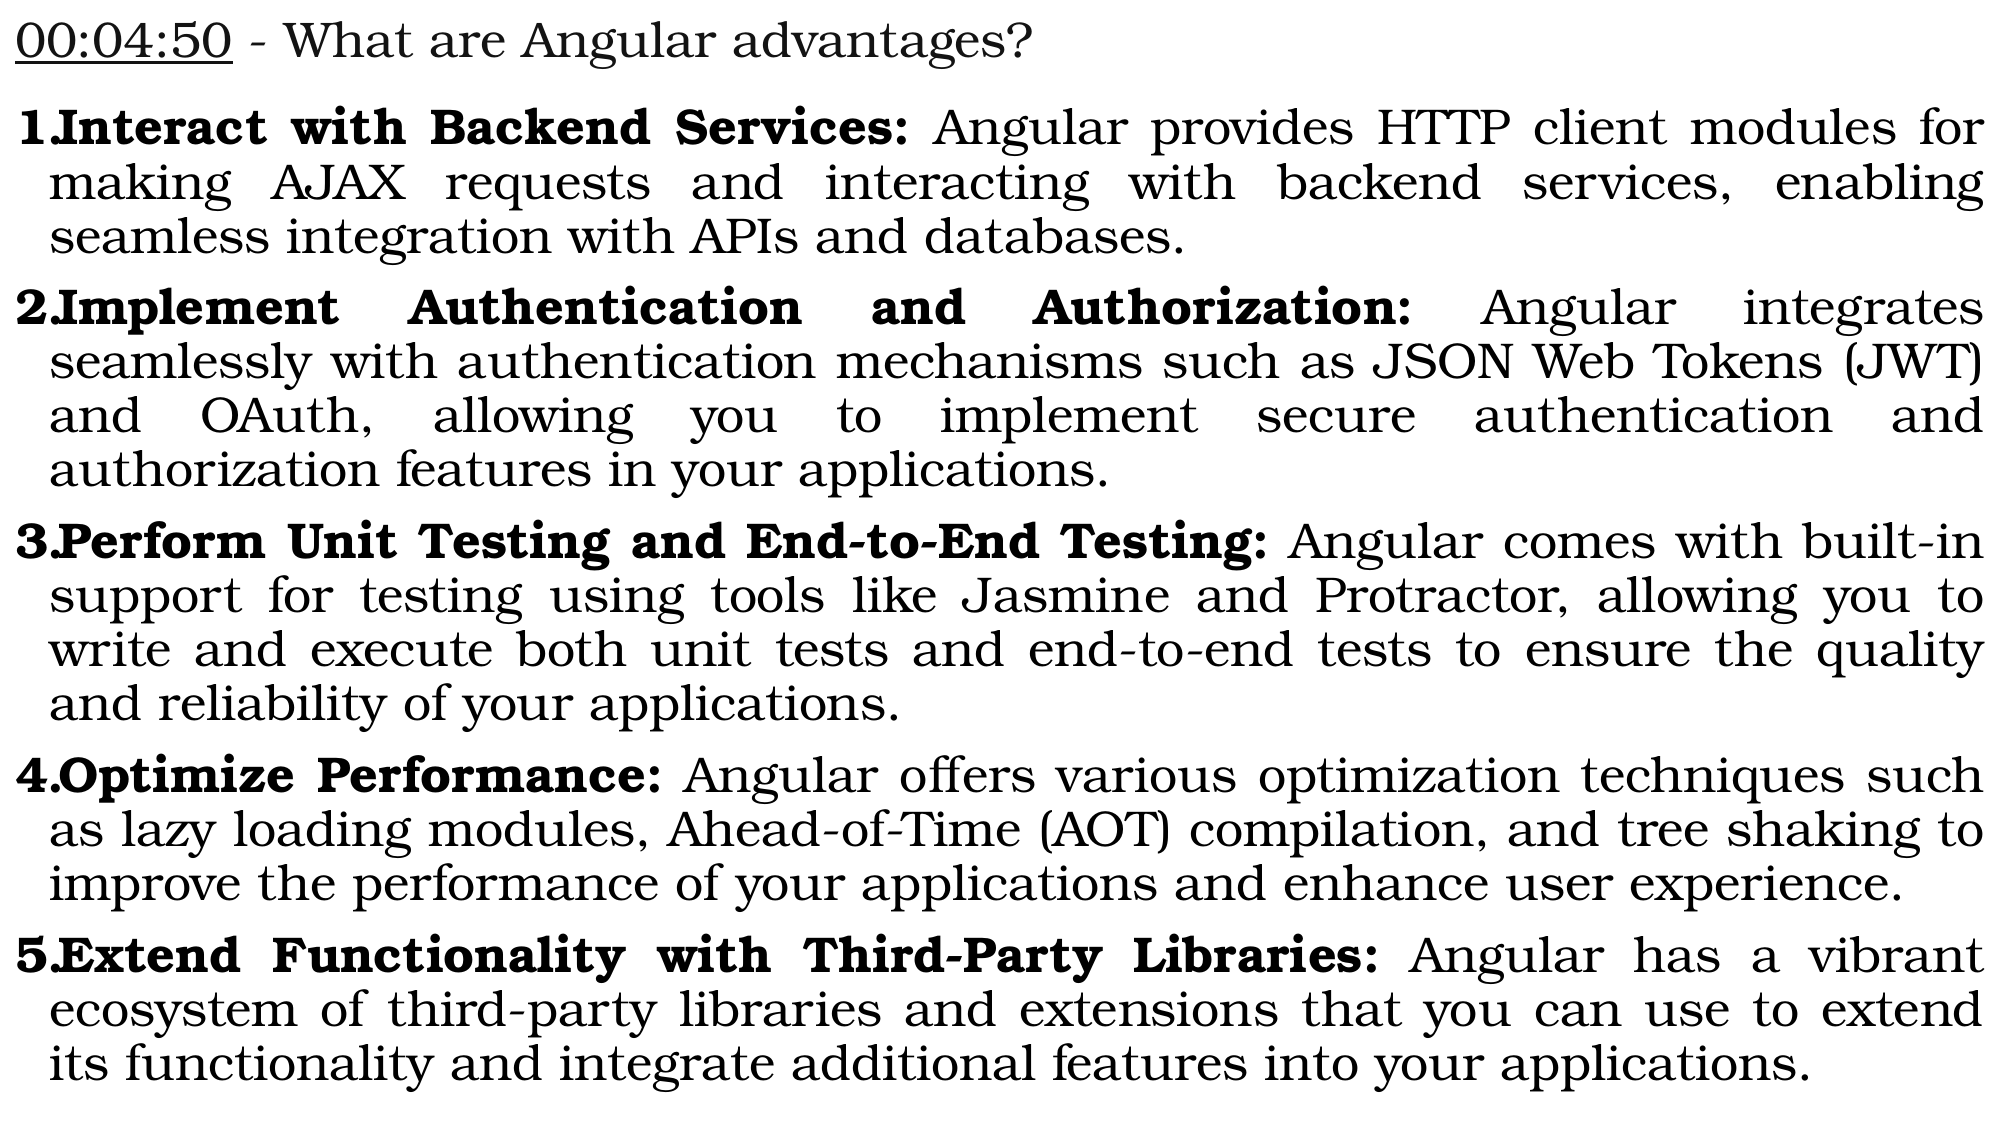

# 00:04:50 - What are Angular advantages?
Interact with Backend Services: Angular provides HTTP client modules for making AJAX requests and interacting with backend services, enabling seamless integration with APIs and databases.
Implement Authentication and Authorization: Angular integrates seamlessly with authentication mechanisms such as JSON Web Tokens (JWT) and OAuth, allowing you to implement secure authentication and authorization features in your applications.
Perform Unit Testing and End-to-End Testing: Angular comes with built-in support for testing using tools like Jasmine and Protractor, allowing you to write and execute both unit tests and end-to-end tests to ensure the quality and reliability of your applications.
Optimize Performance: Angular offers various optimization techniques such as lazy loading modules, Ahead-of-Time (AOT) compilation, and tree shaking to improve the performance of your applications and enhance user experience.
Extend Functionality with Third-Party Libraries: Angular has a vibrant ecosystem of third-party libraries and extensions that you can use to extend its functionality and integrate additional features into your applications.